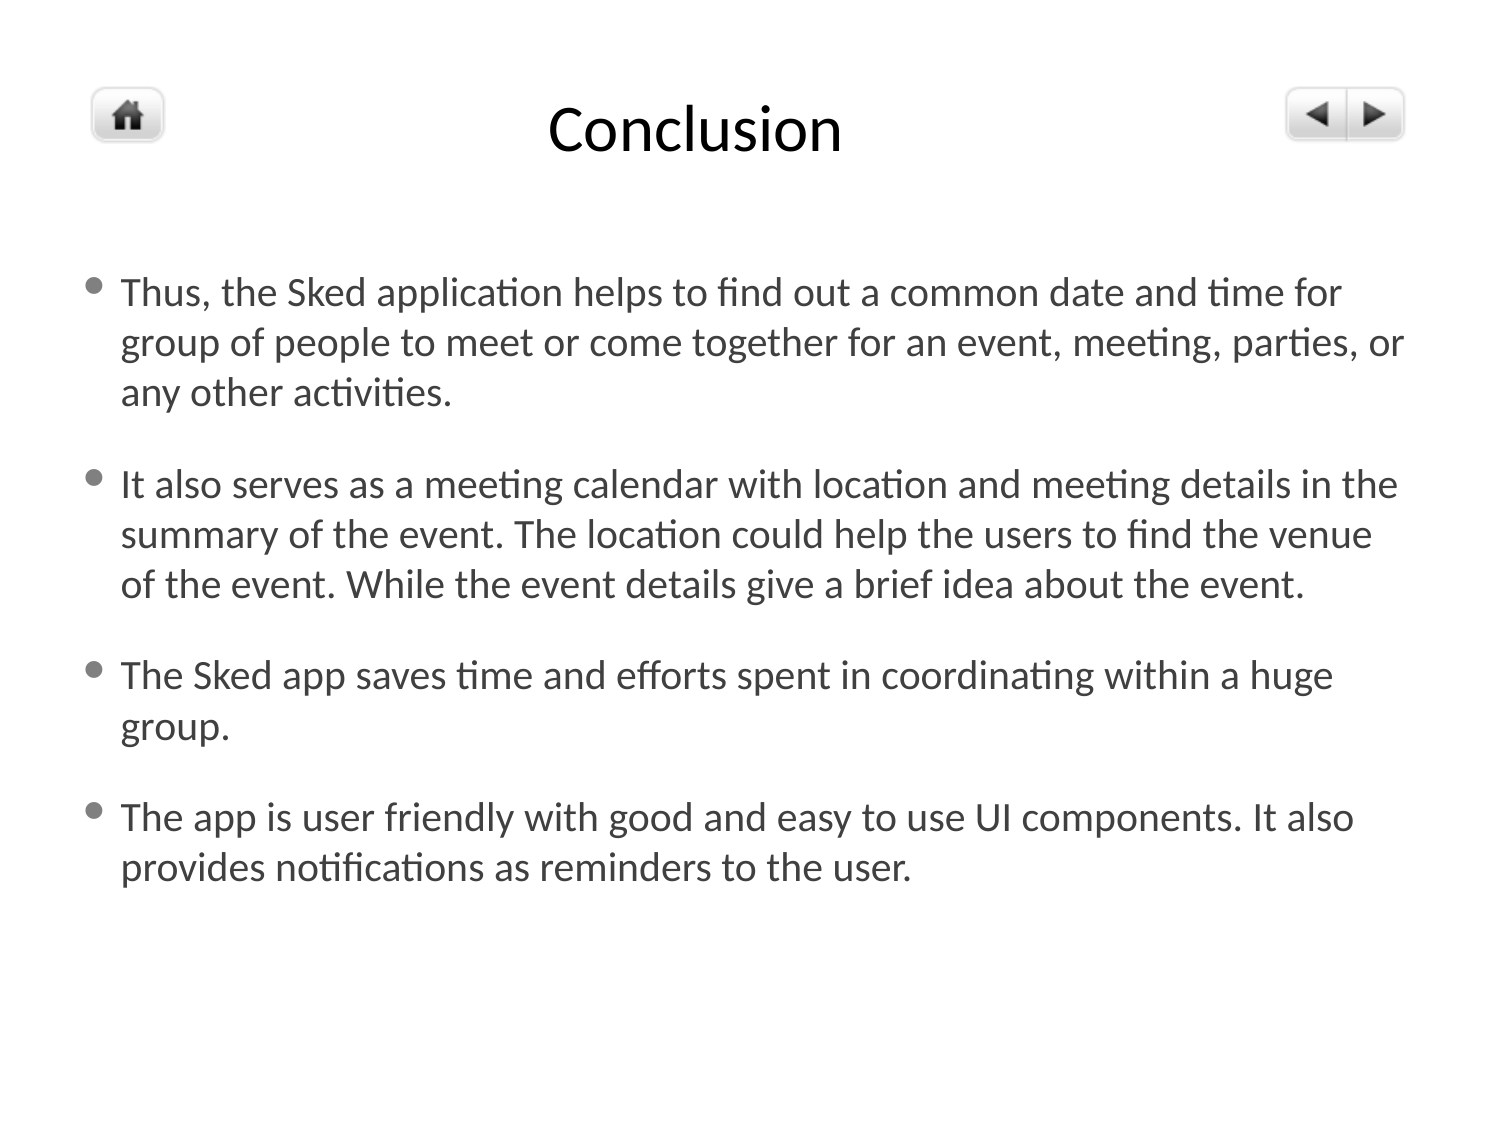

Conclusion

Thus, the Sked application helps to find out a common date and time for group of people to meet or come together for an event, meeting, parties, or any other activities.
It also serves as a meeting calendar with location and meeting details in the summary of the event. The location could help the users to find the venue of the event. While the event details give a brief idea about the event.
The Sked app saves time and efforts spent in coordinating within a huge group.
The app is user friendly with good and easy to use UI components. It also provides notifications as reminders to the user.